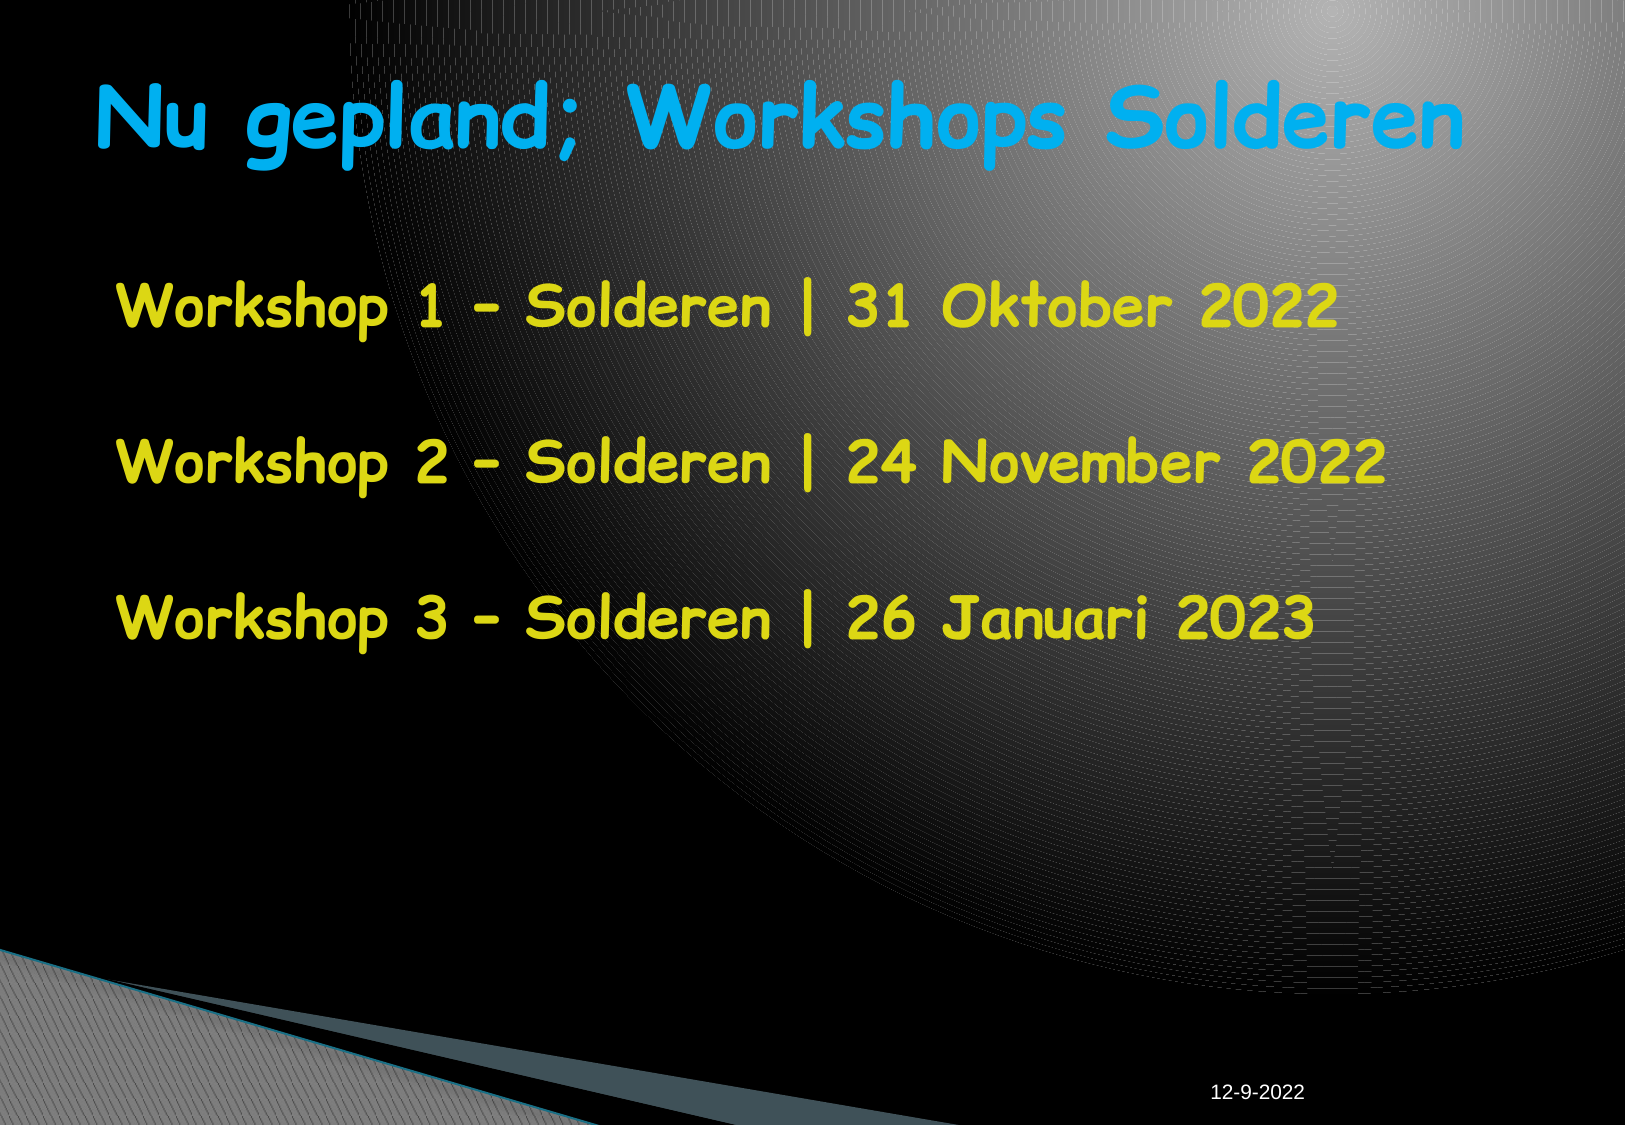

# Nu gepland; Workshops Solderen

Workshop 1 – Solderen | 31 Oktober 2022

Workshop 2 – Solderen | 24 November 2022

Workshop 3 – Solderen | 26 Januari 2023

12-9-2022